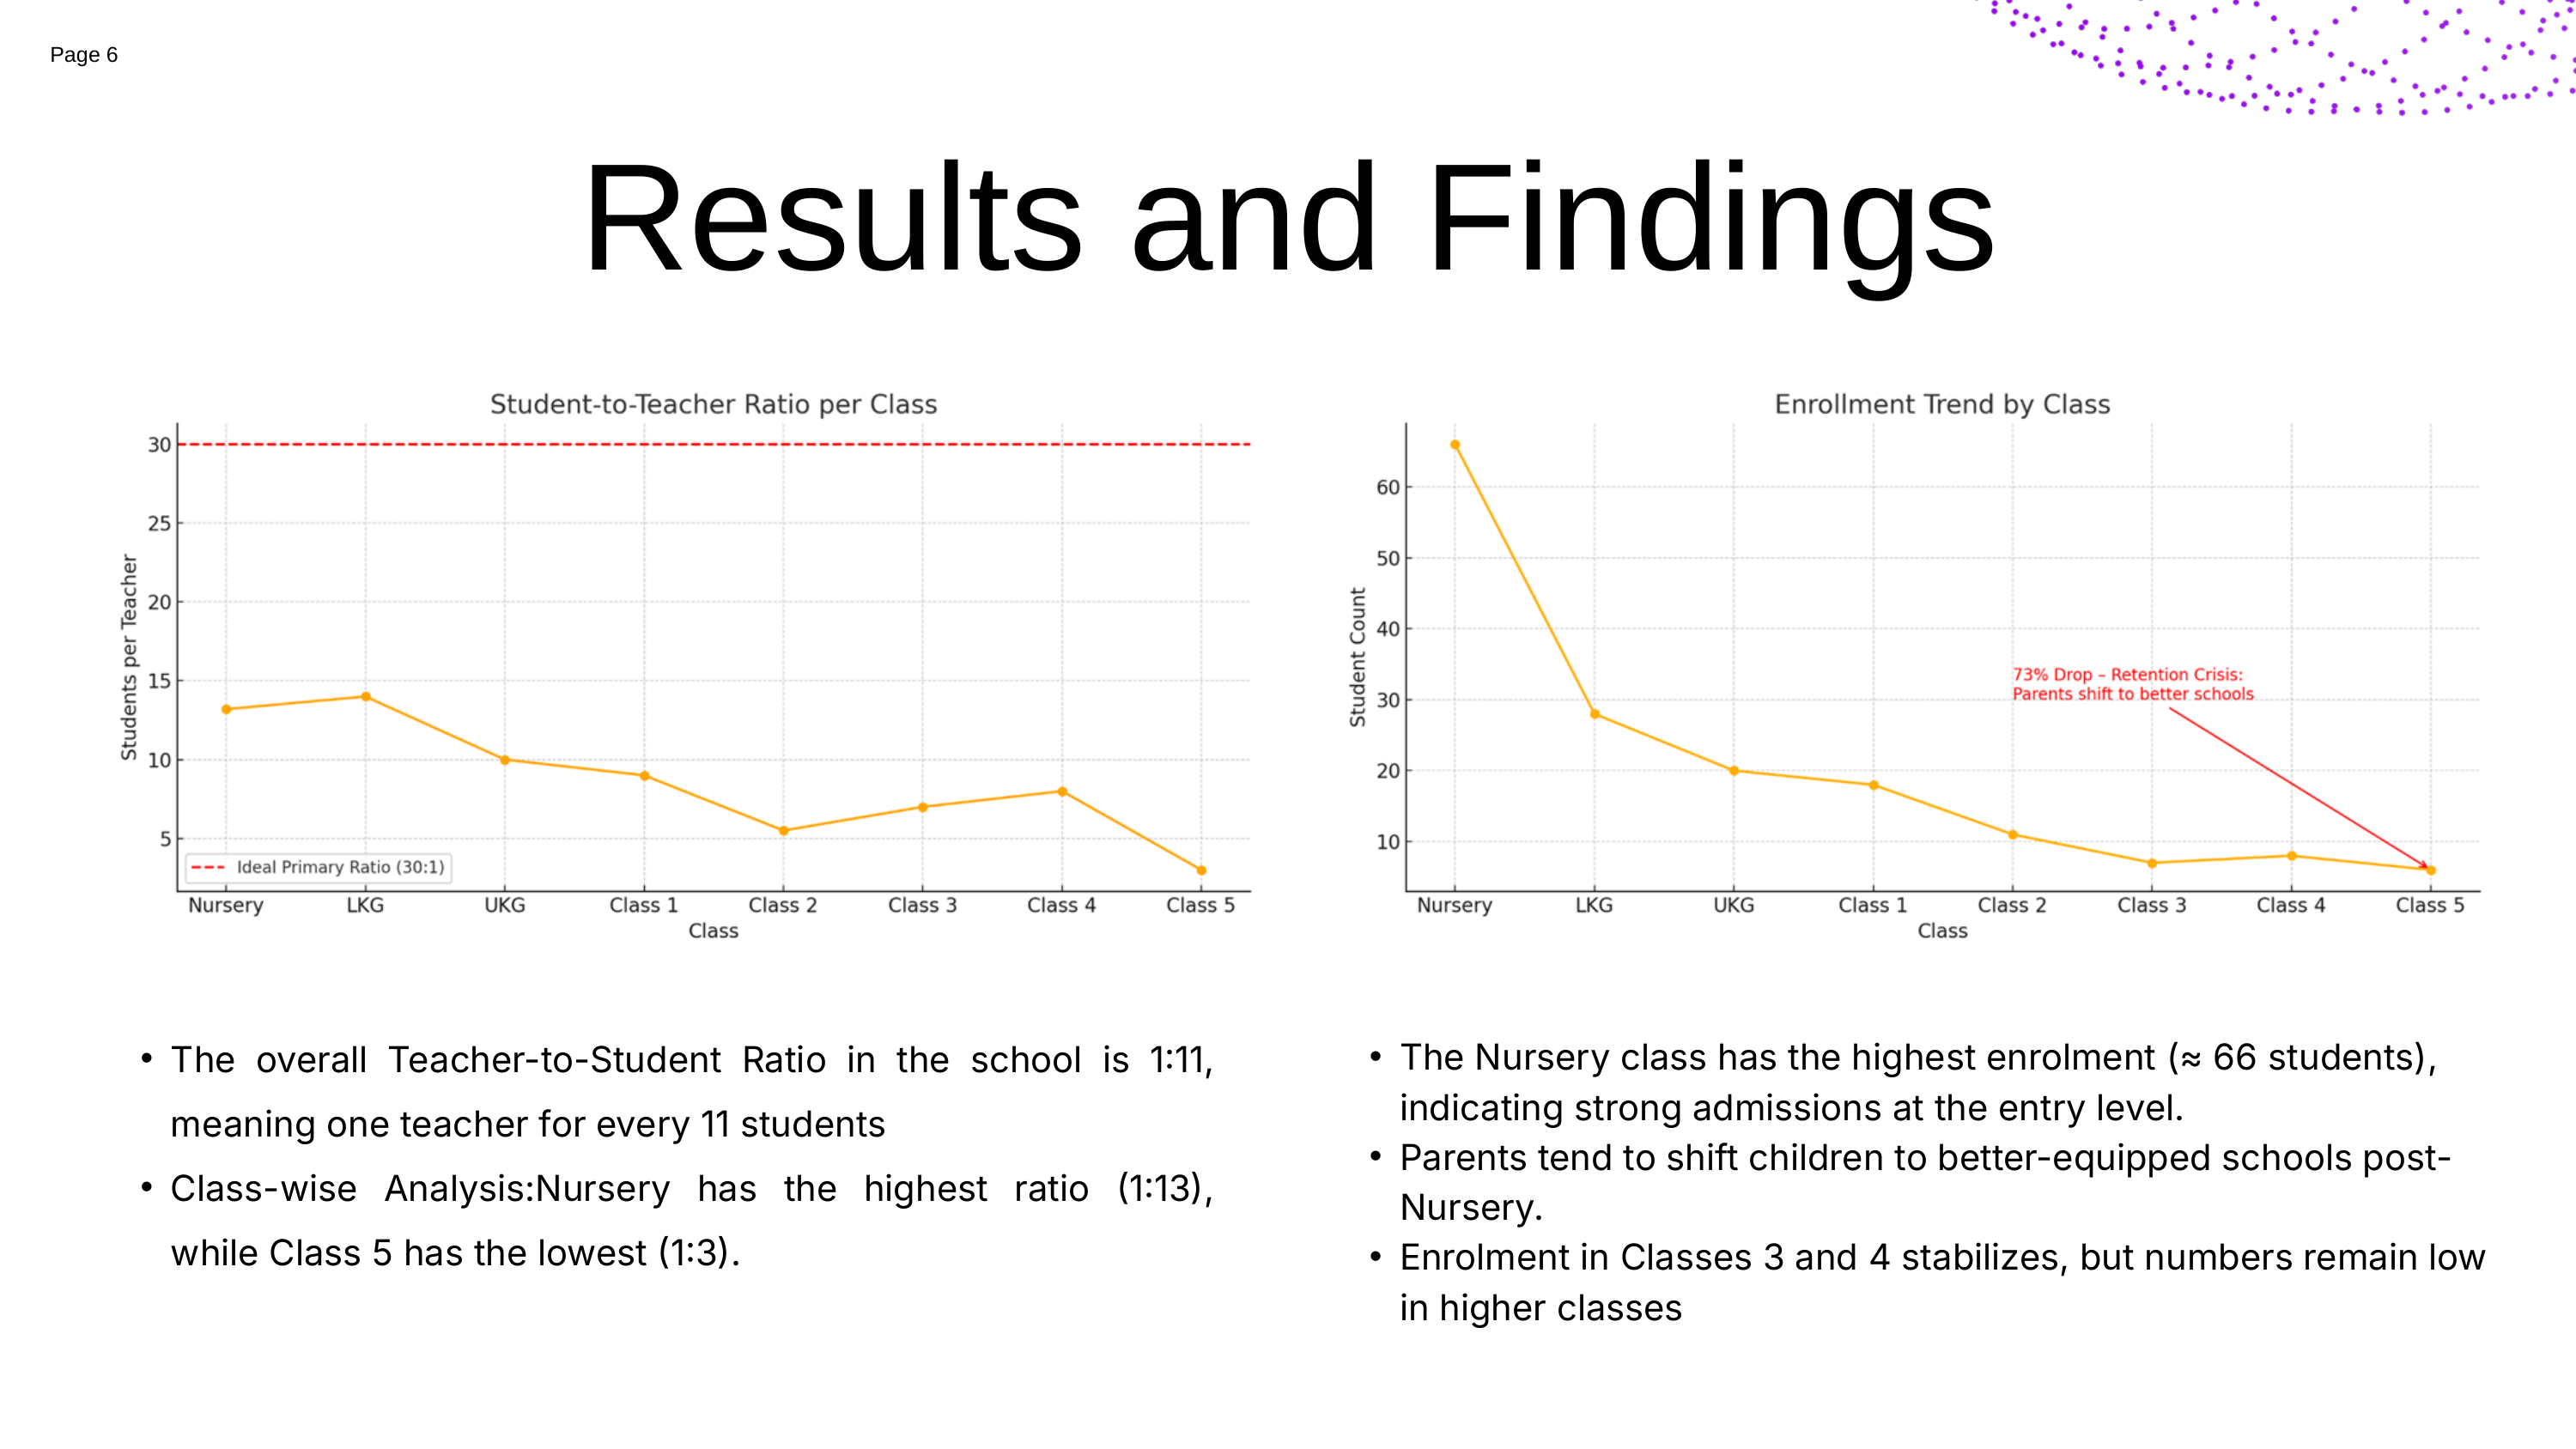

Page 6
Results and Findings

The overall Teacher-to-Student Ratio in the school is 1:11, meaning one teacher for every 11 students
Class-wise Analysis:Nursery has the highest ratio (1:13), while Class 5 has the lowest (1:3).
The Nursery class has the highest enrolment (≈ 66 students), indicating strong admissions at the entry level.
Parents tend to shift children to better-equipped schools post-Nursery.
Enrolment in Classes 3 and 4 stabilizes, but numbers remain low in higher classes